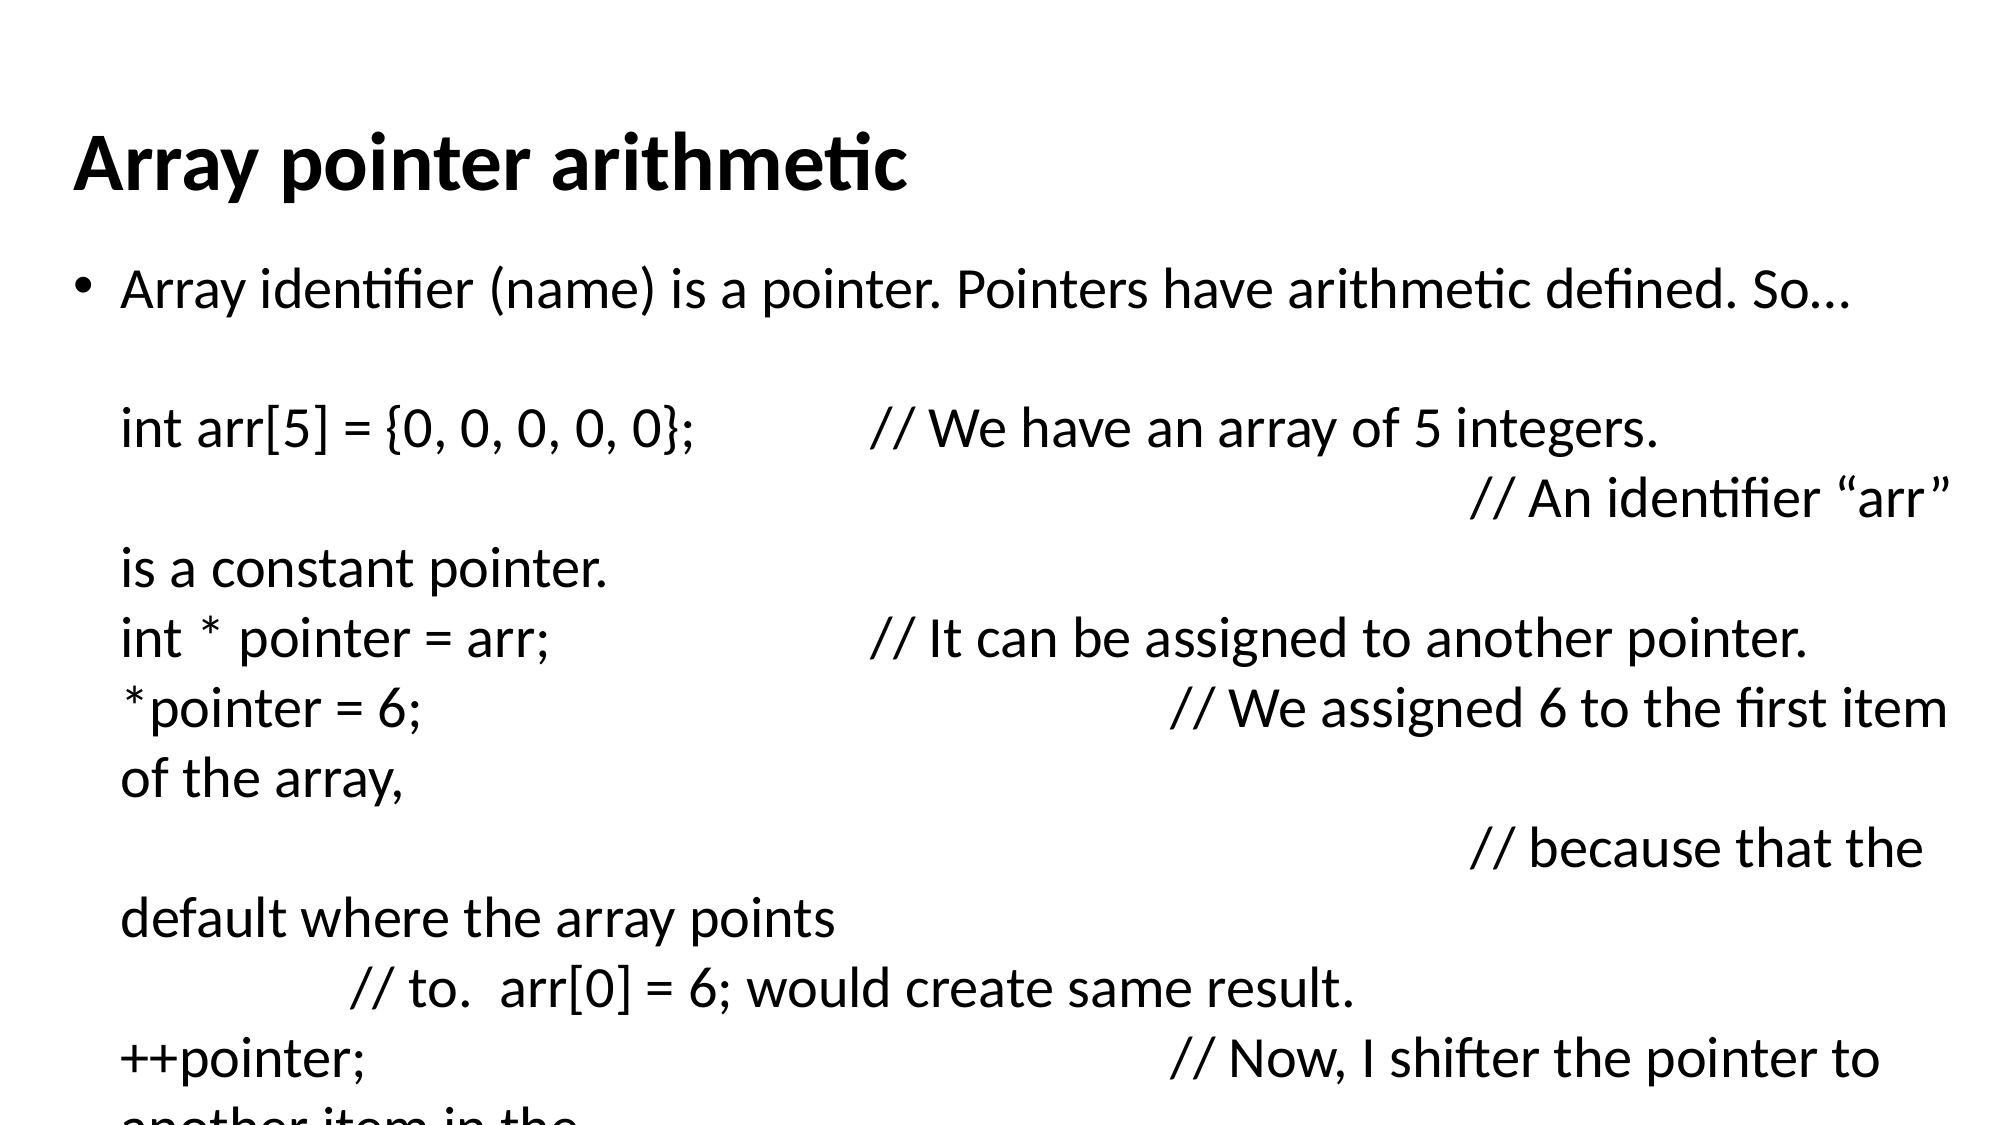

Array pointer arithmetic
Array identifier (name) is a pointer. Pointers have arithmetic defined. So…
int arr[5] = {0, 0, 0, 0, 0};  	// We have an array of 5 integers.
									// An identifier “arr” is a constant pointer.
int * pointer = arr;			// It can be assigned to another pointer.
*pointer = 6;					// We assigned 6 to the first item of the array,
									// because that the default where the array points 									      // to.  arr[0] = 6; would create same result.
++pointer;						// Now, I shifter the pointer to another item in the 									    // array because operator “++” shift move a pointer 							// size-of-in-bytes(int) forward.
*(++pointer) = 3;				// Shifting forward and assigning the value.